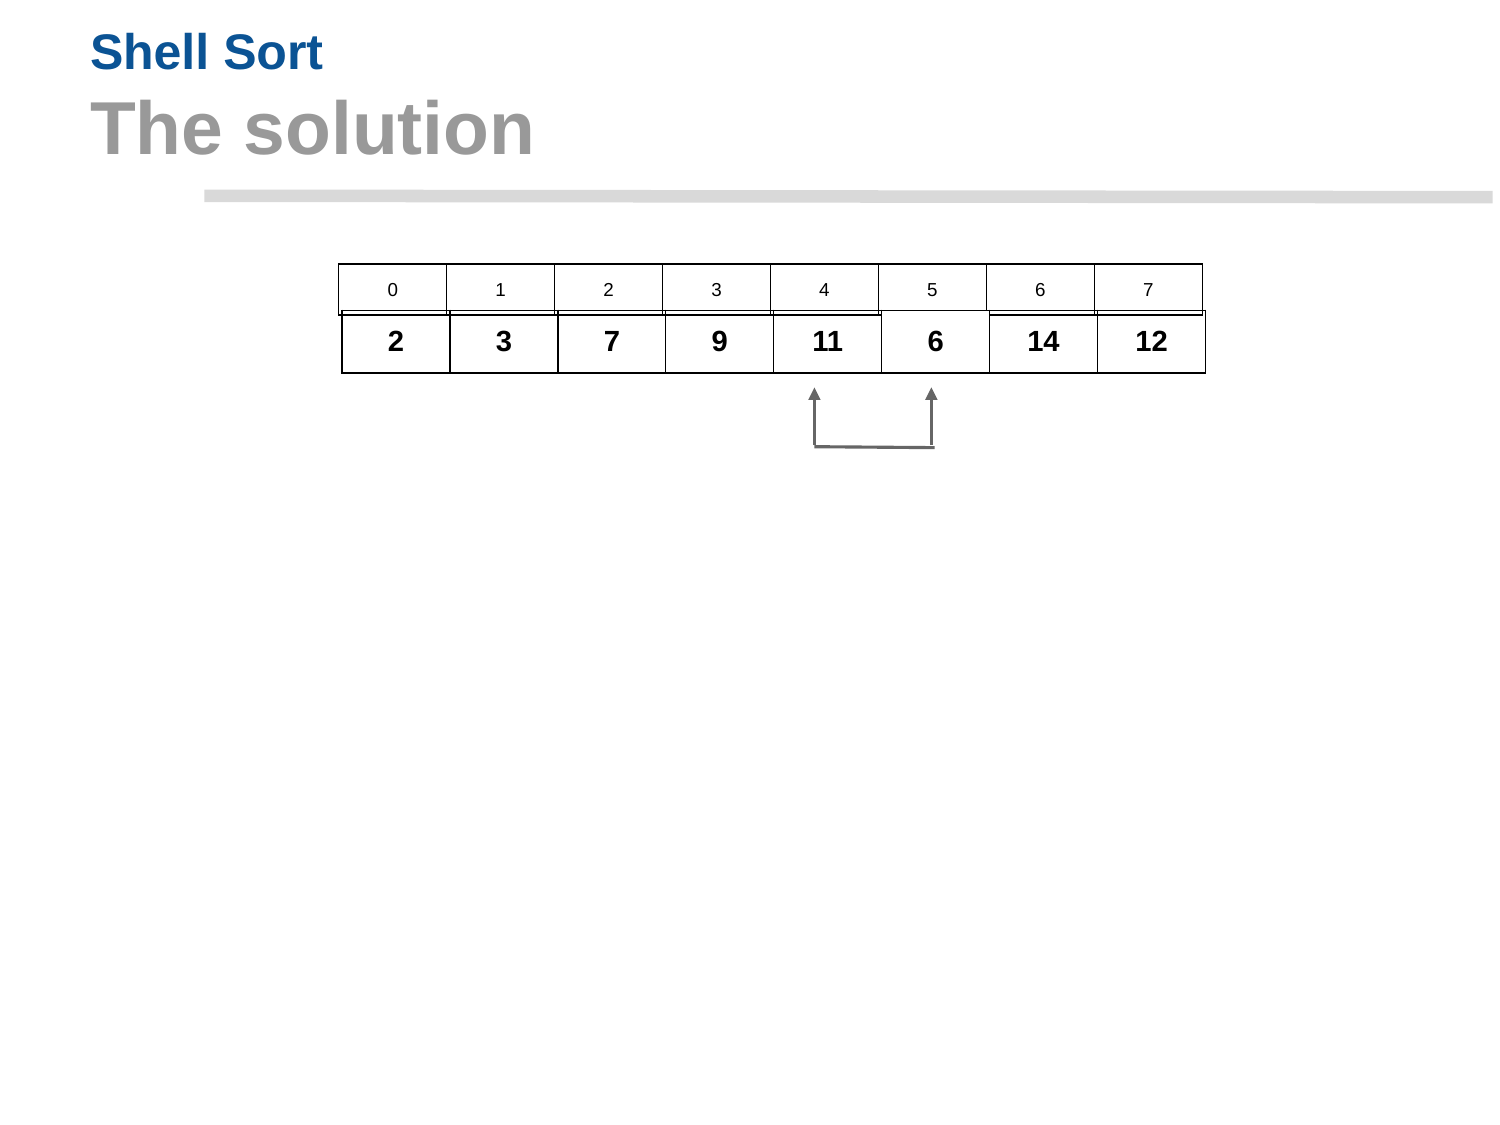

# Shell Sort
The solution
| 0 | 1 | 2 | 3 | 4 | 5 | 6 | 7 |
| --- | --- | --- | --- | --- | --- | --- | --- |
| 2 | 3 | 7 | 9 | 11 | 6 | 14 | 12 |
| --- | --- | --- | --- | --- | --- | --- | --- |